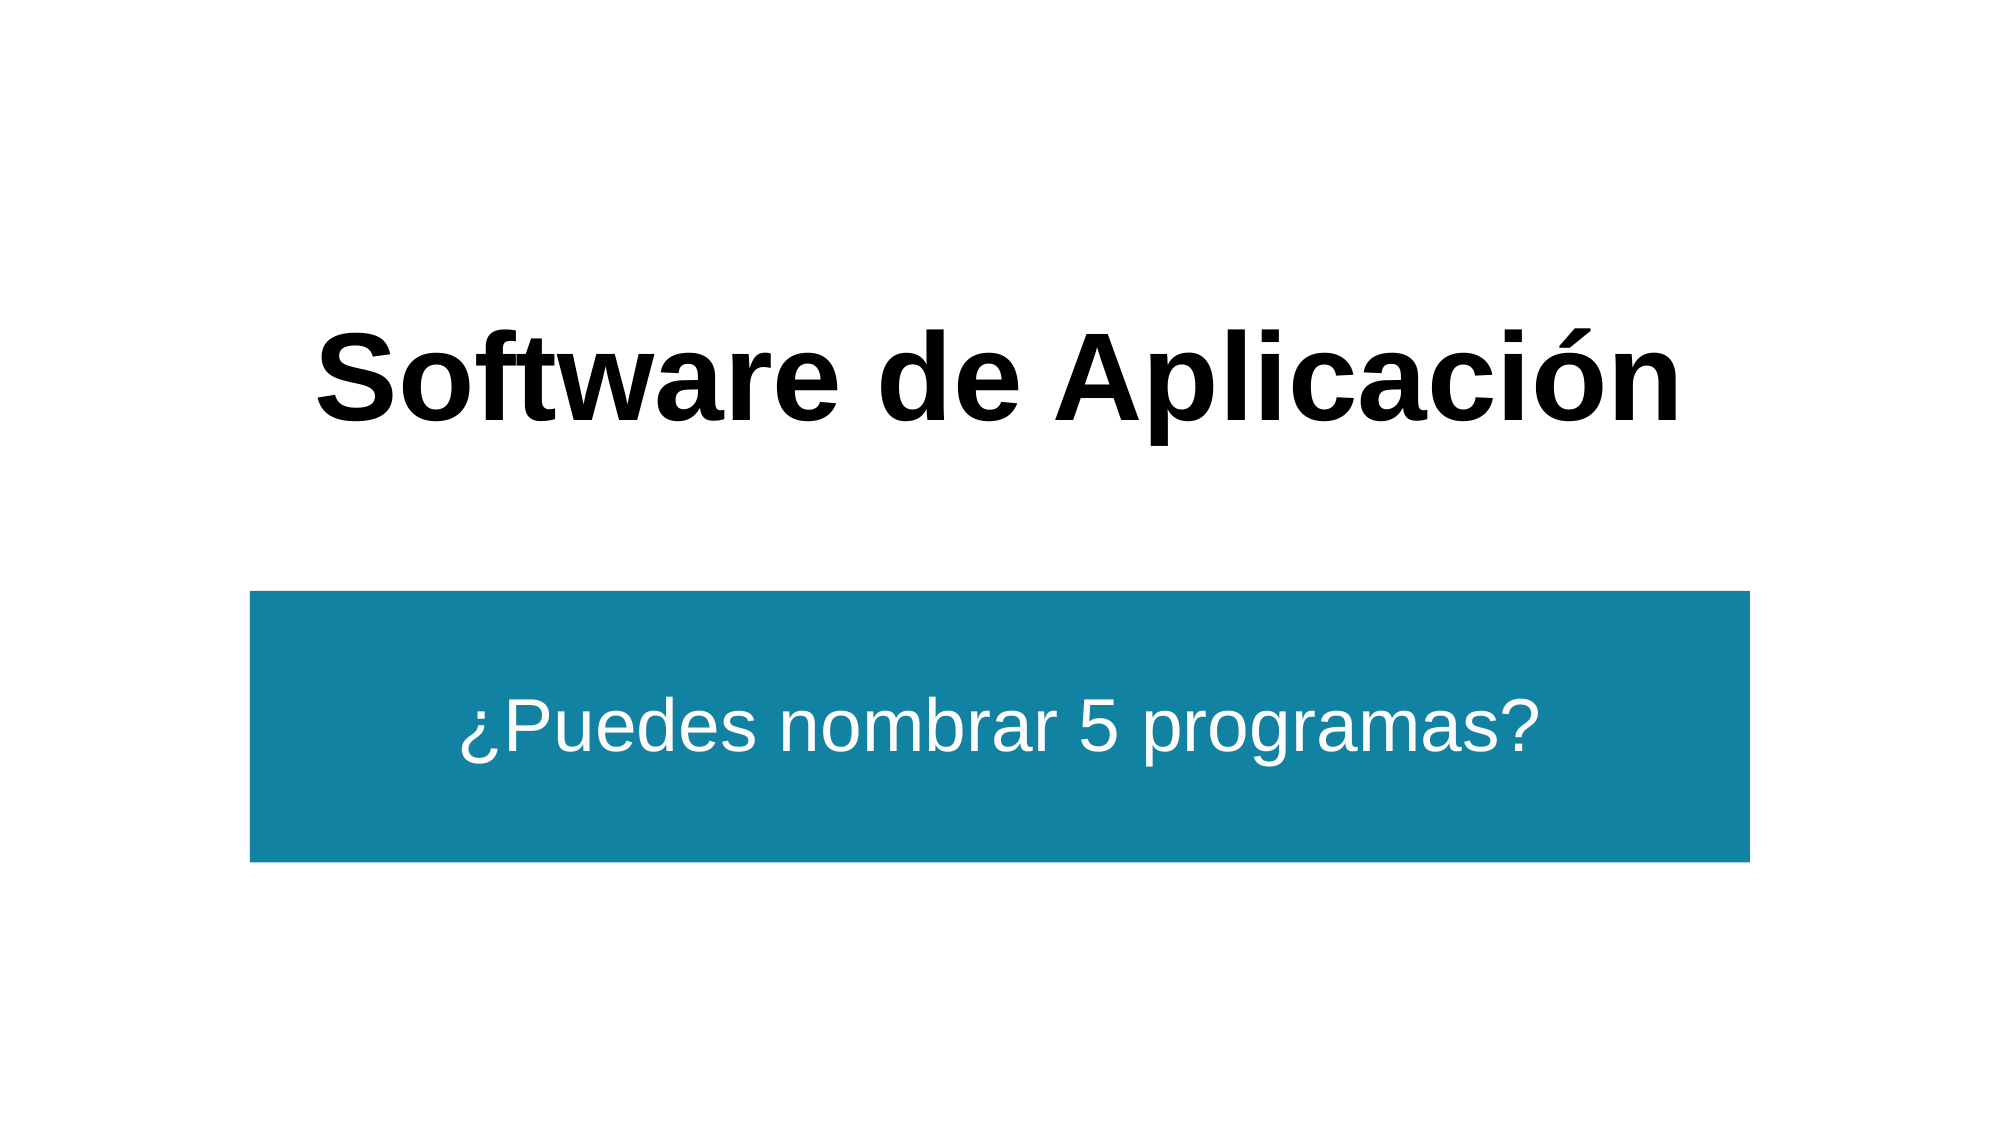

# Software de Aplicación
¿Puedes nombrar 5 programas?